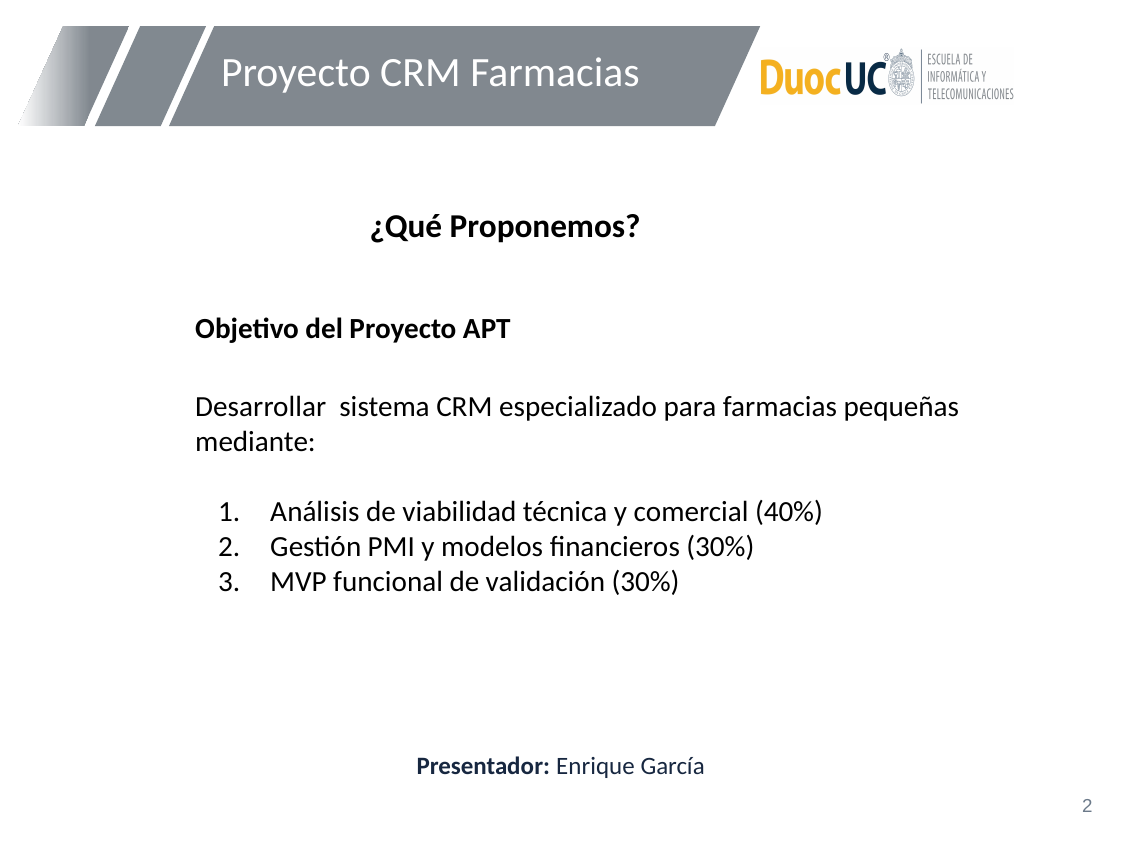

# Proyecto CRM Farmacias
¿Qué Proponemos?

Objetivo del Proyecto APT

Desarrollar  sistema CRM especializado para farmacias pequeñas mediante:

Análisis de viabilidad técnica y comercial (40%)
Gestión PMI y modelos financieros (30%)
MVP funcional de validación (30%)
Presentador: Enrique García